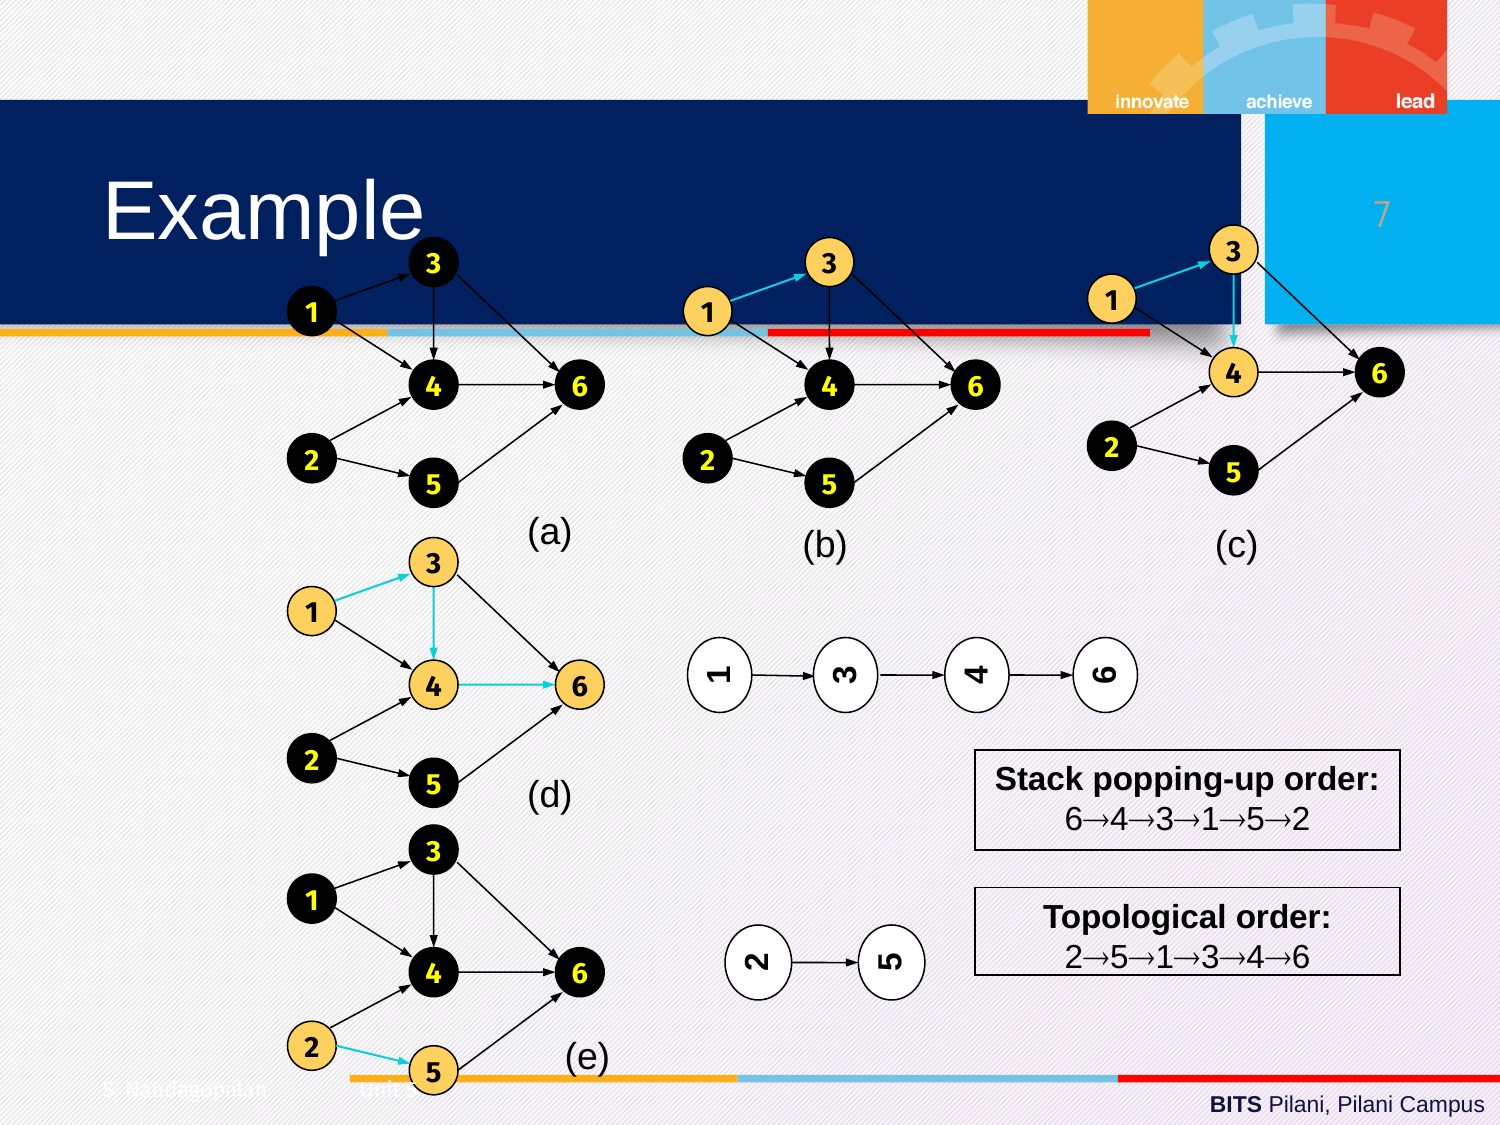

# Example
7
3

1

4
6

2

5

3

1

4
6

2

5

3

1

4
6

2

5

1

3

4

6
(a)
(b)
(c)
3

1

4
6

2

5

Stack popping-up order:
6→4→3→1→5→2
(d)
3

1

4
6

2

5

2

5
Topological order:
2→5→1→3→4→6
(e)
S. Nandagopalan                Unit 5